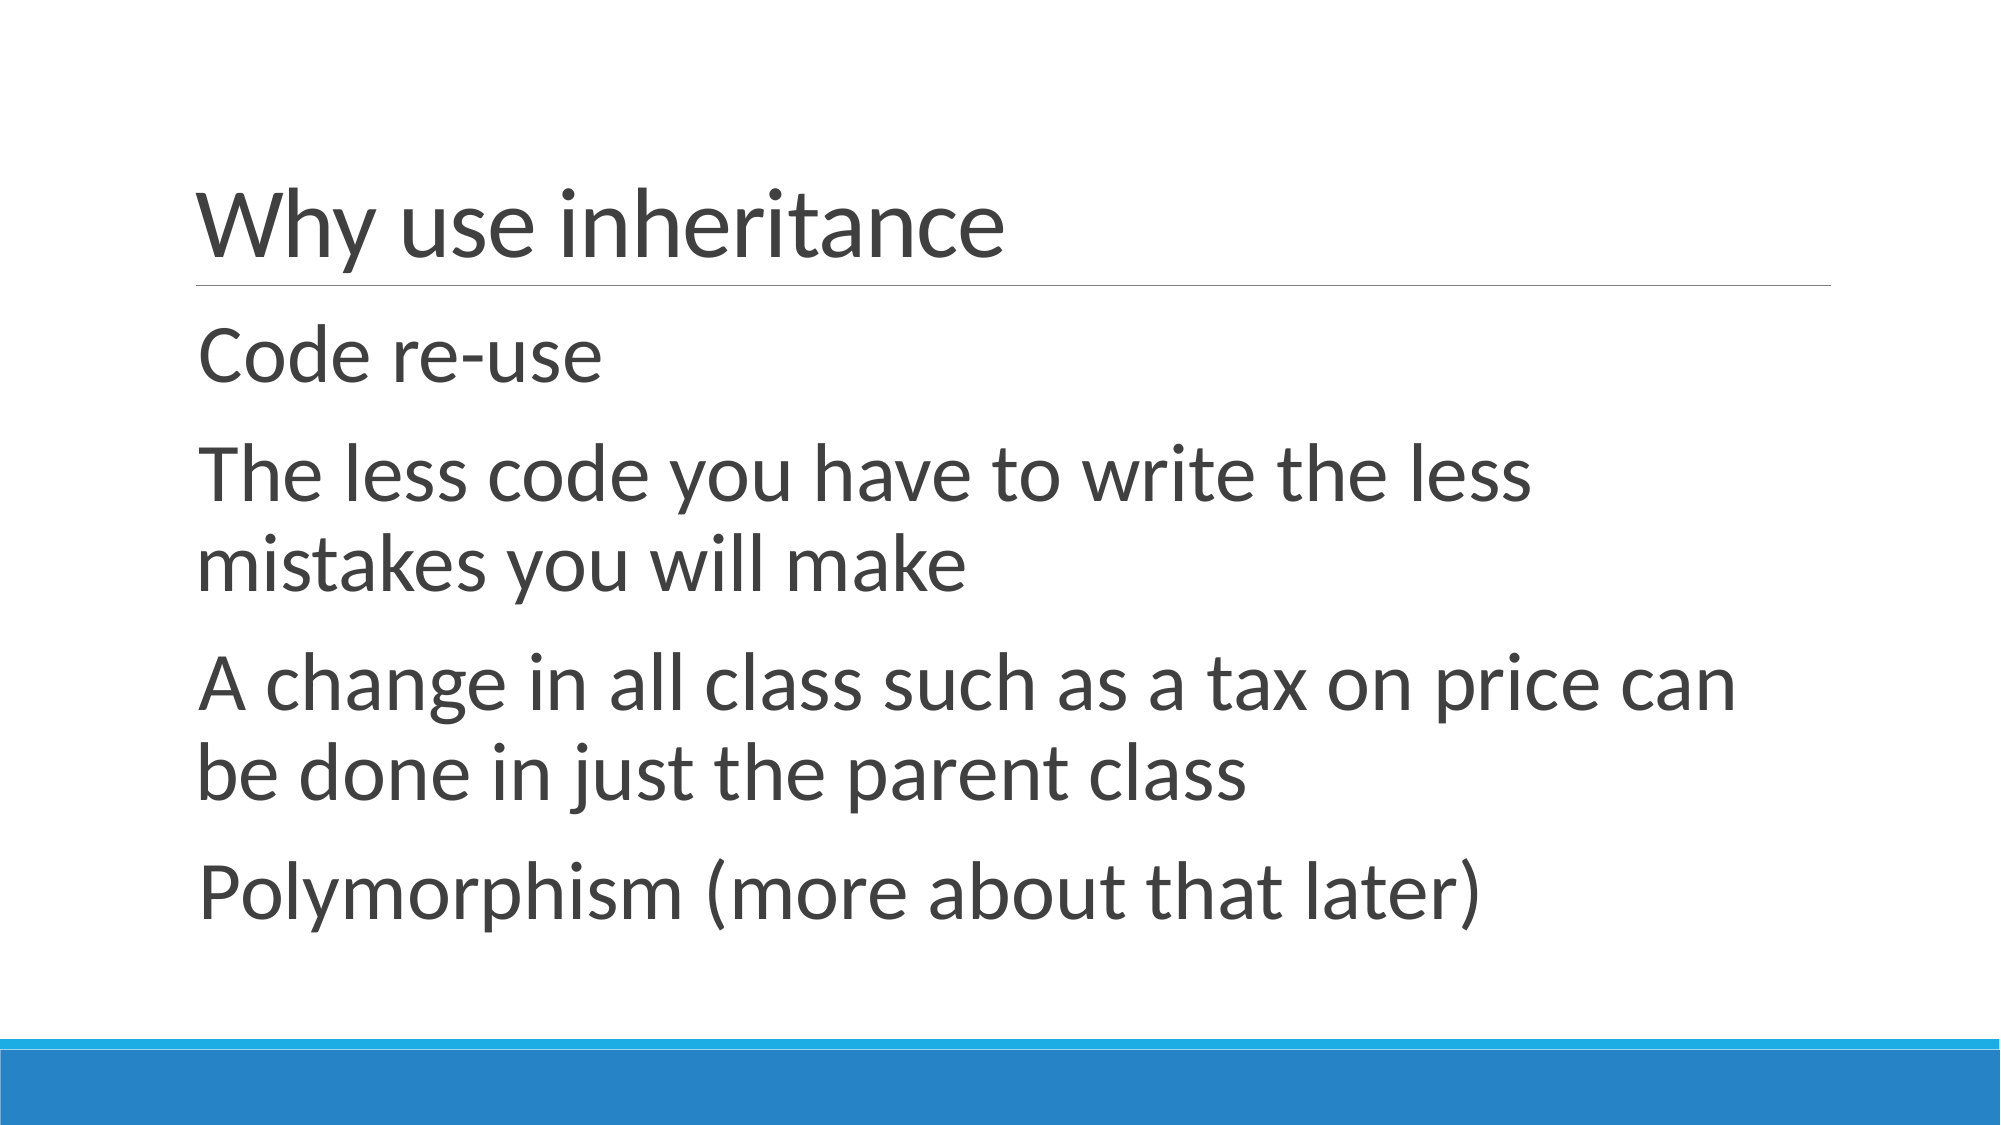

# Why use inheritance
Code re-use
The less code you have to write the less mistakes you will make
A change in all class such as a tax on price can be done in just the parent class
Polymorphism (more about that later)